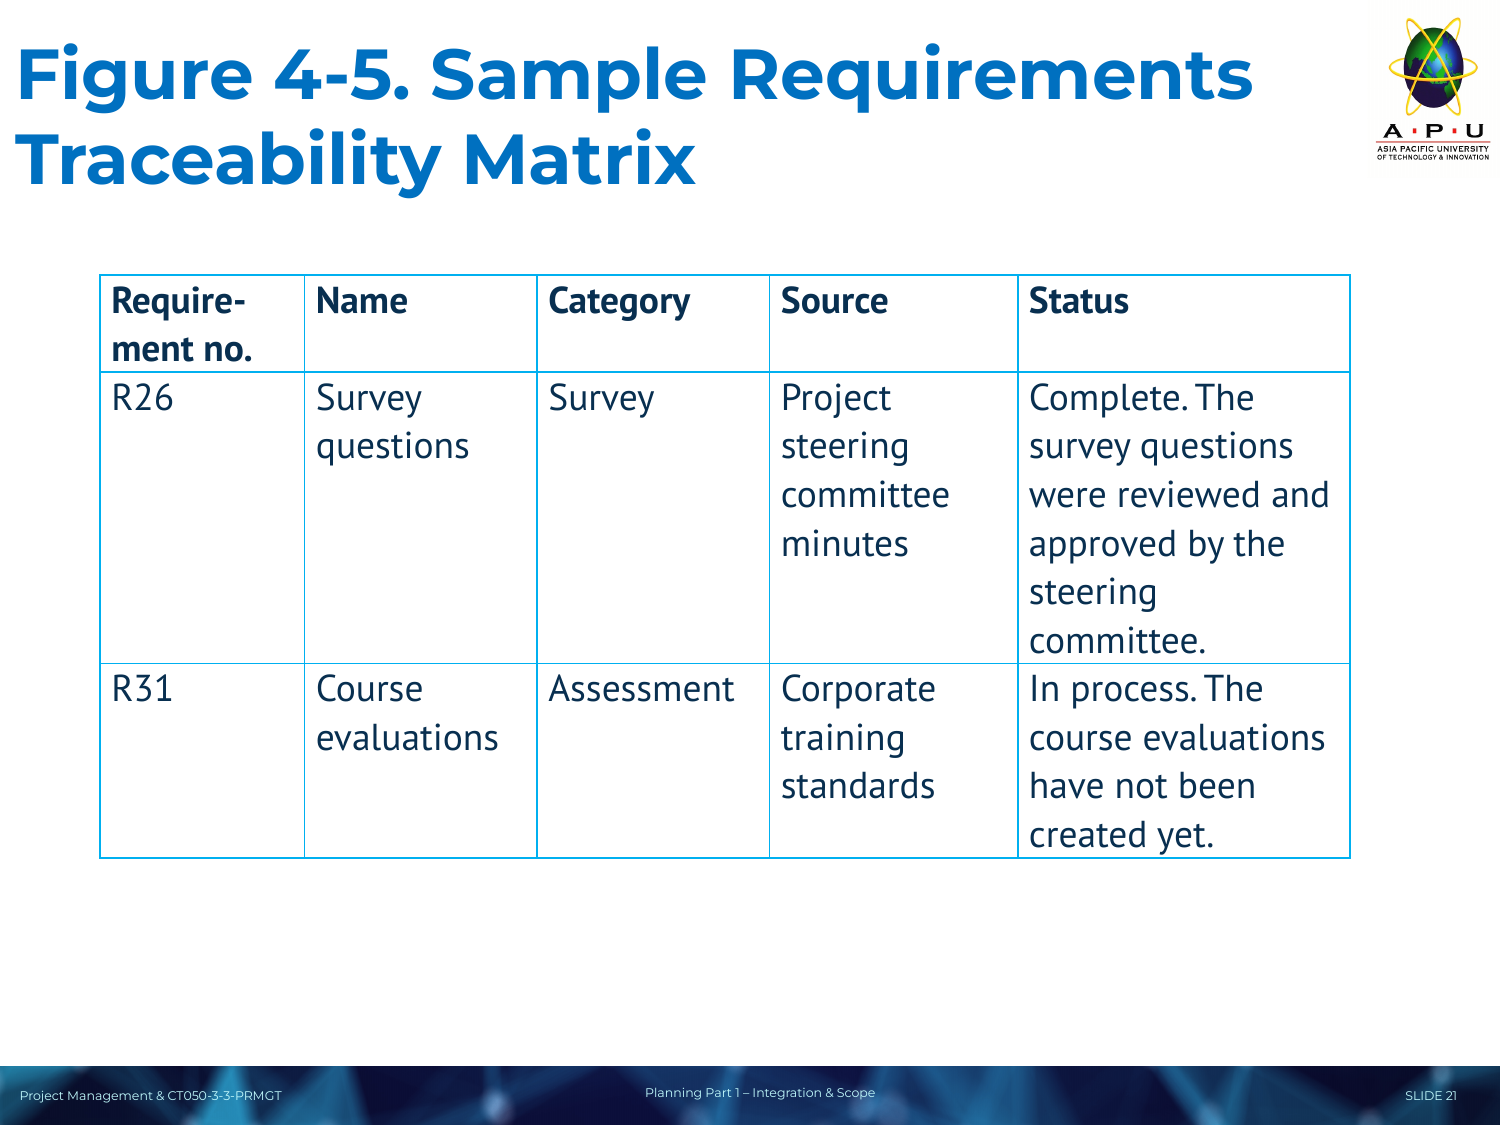

# Figure 4-5. Sample Requirements Traceability Matrix
| Require-ment no. | Name | Category | Source | Status |
| --- | --- | --- | --- | --- |
| R26 | Survey questions | Survey | Project steering committee minutes | Complete. The survey questions were reviewed and approved by the steering committee. |
| R31 | Course evaluations | Assessment | Corporate training standards | In process. The course evaluations have not been created yet. |